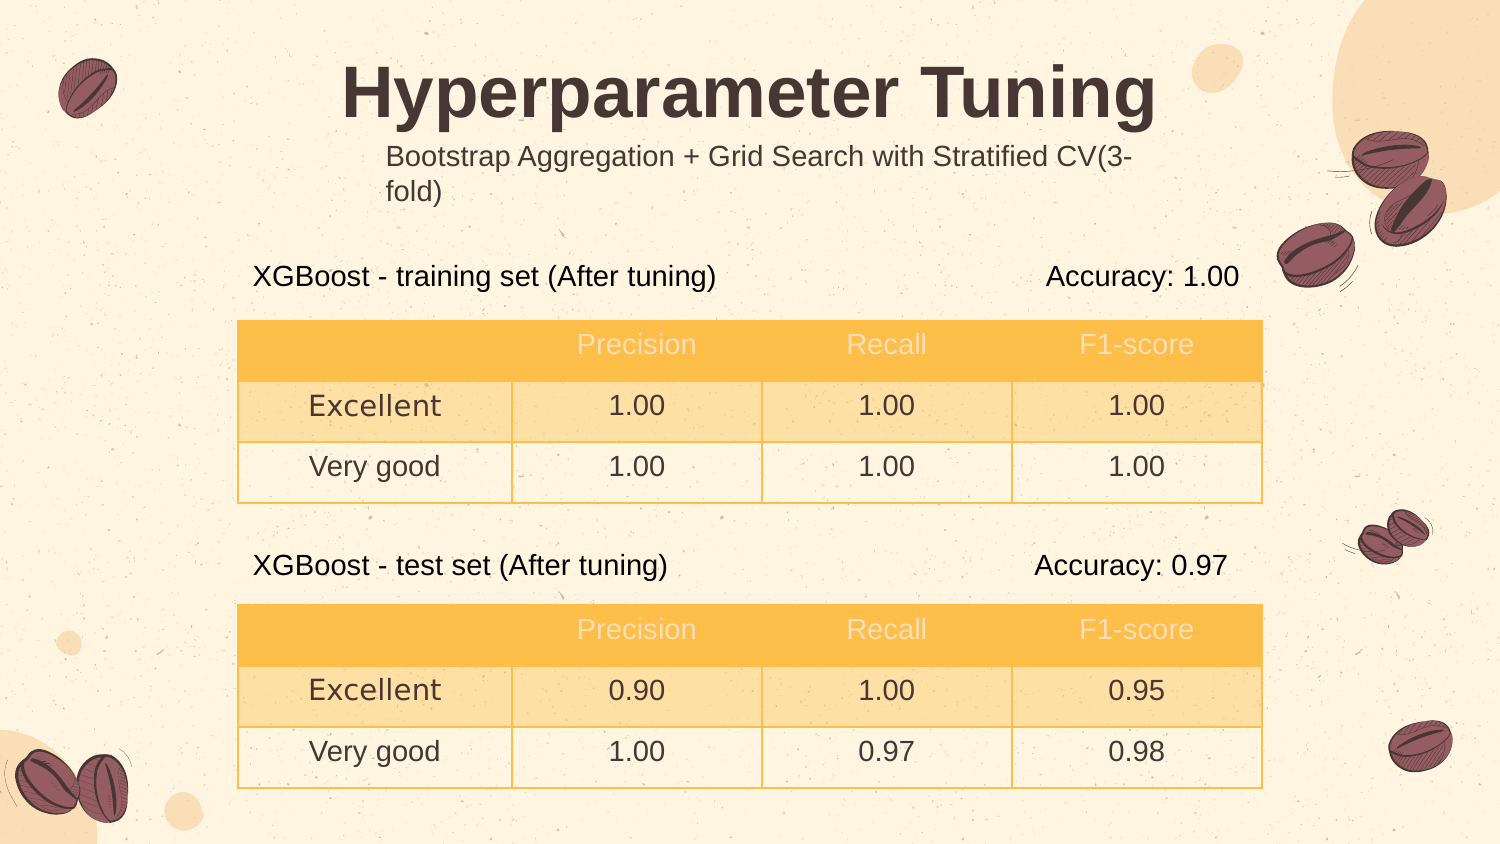

# Hyperparameter Tuning
Bootstrap Aggregation + Grid Search with Stratified CV(3-fold)
XGBoost - training set (After tuning)
Accuracy: 1.00
|  | Precision | Recall | F1-score |
| --- | --- | --- | --- |
| Excellent | 1.00 | 1.00 | 1.00 |
| Very good | 1.00 | 1.00 | 1.00 |
XGBoost - test set (After tuning)
Accuracy: 0.97
|  | Precision | Recall | F1-score |
| --- | --- | --- | --- |
| Excellent | 0.90 | 1.00 | 0.95 |
| Very good | 1.00 | 0.97 | 0.98 |